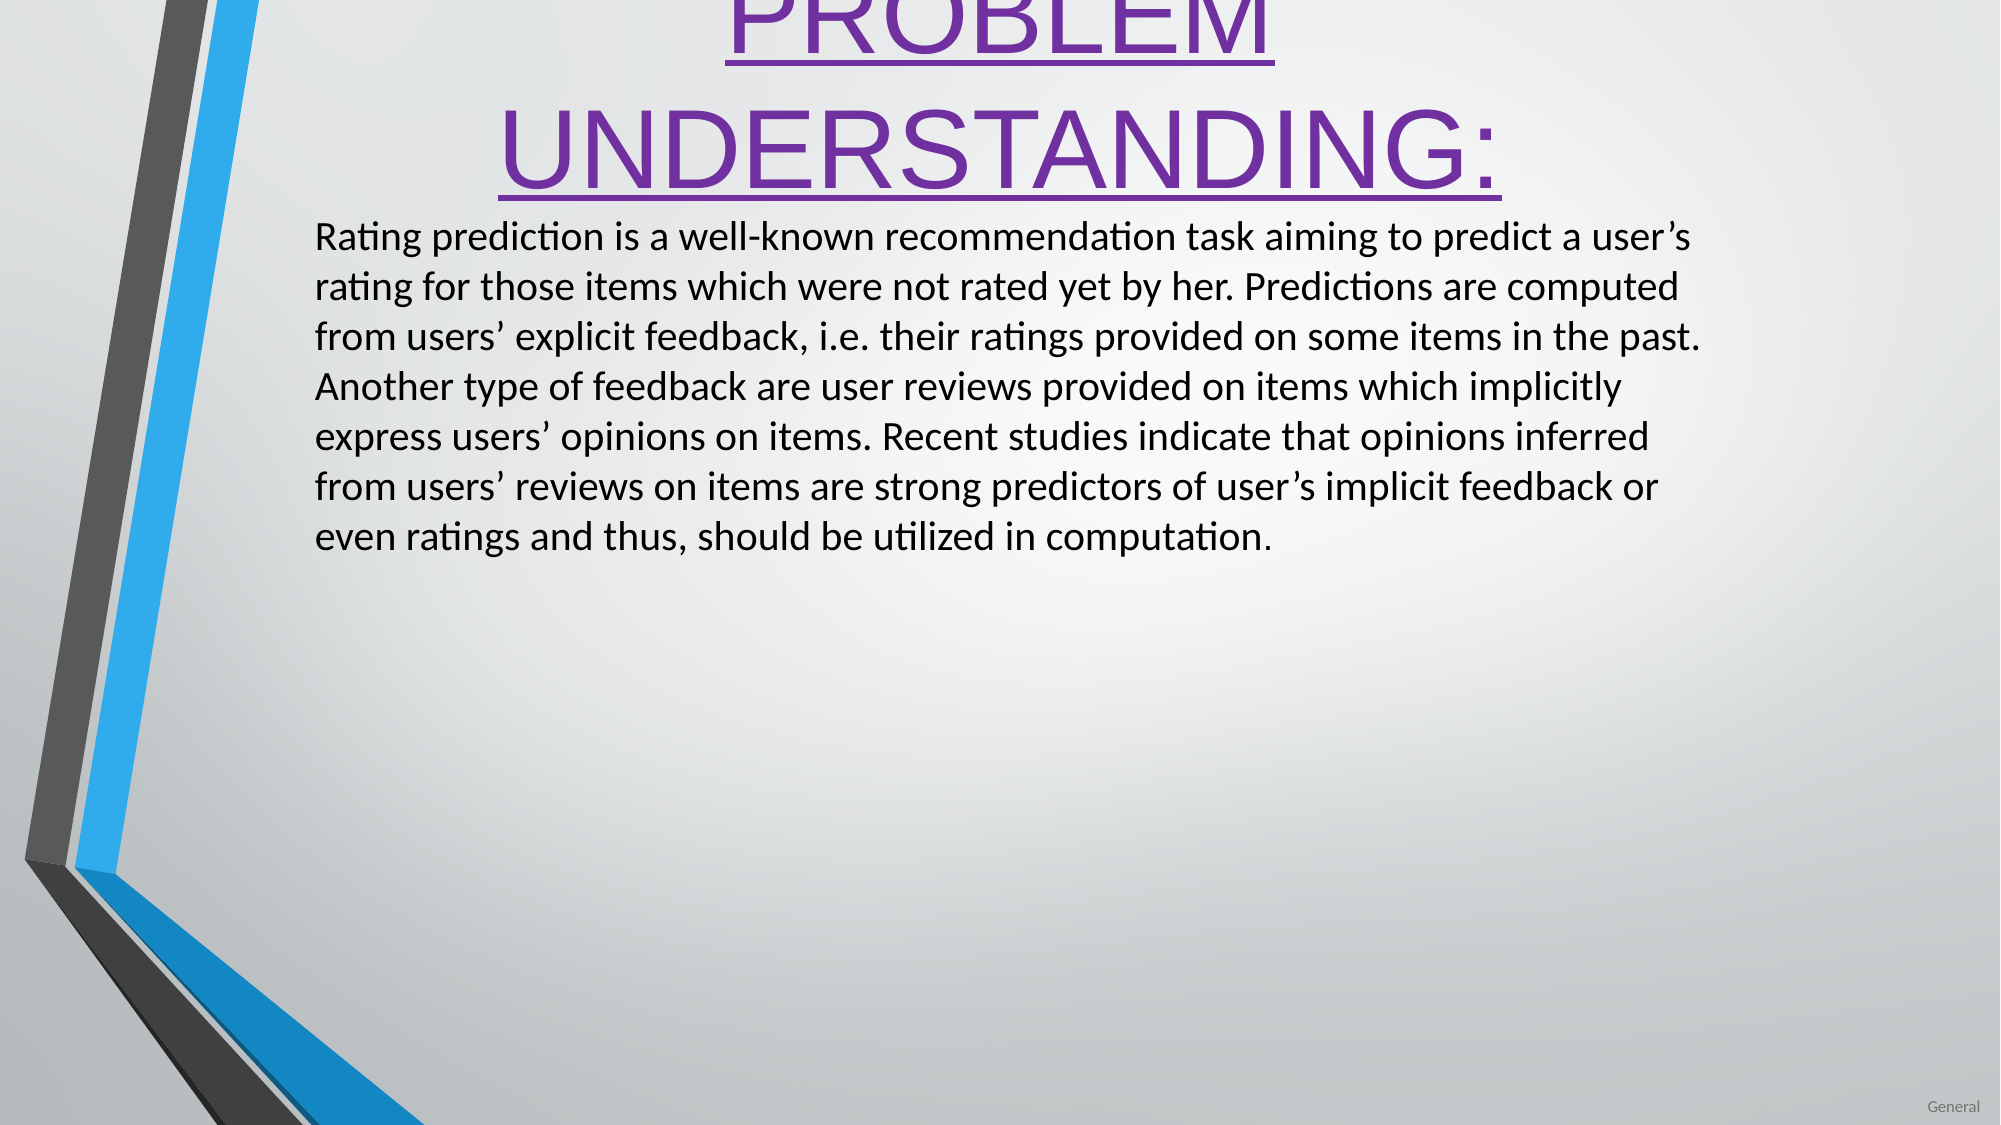

# PROBLEM UNDERSTANDING:
Rating prediction is a well-known recommendation task aiming to predict a user’s rating for those items which were not rated yet by her. Predictions are computed from users’ explicit feedback, i.e. their ratings provided on some items in the past. Another type of feedback are user reviews provided on items which implicitly express users’ opinions on items. Recent studies indicate that opinions inferred from users’ reviews on items are strong predictors of user’s implicit feedback or even ratings and thus, should be utilized in computation.